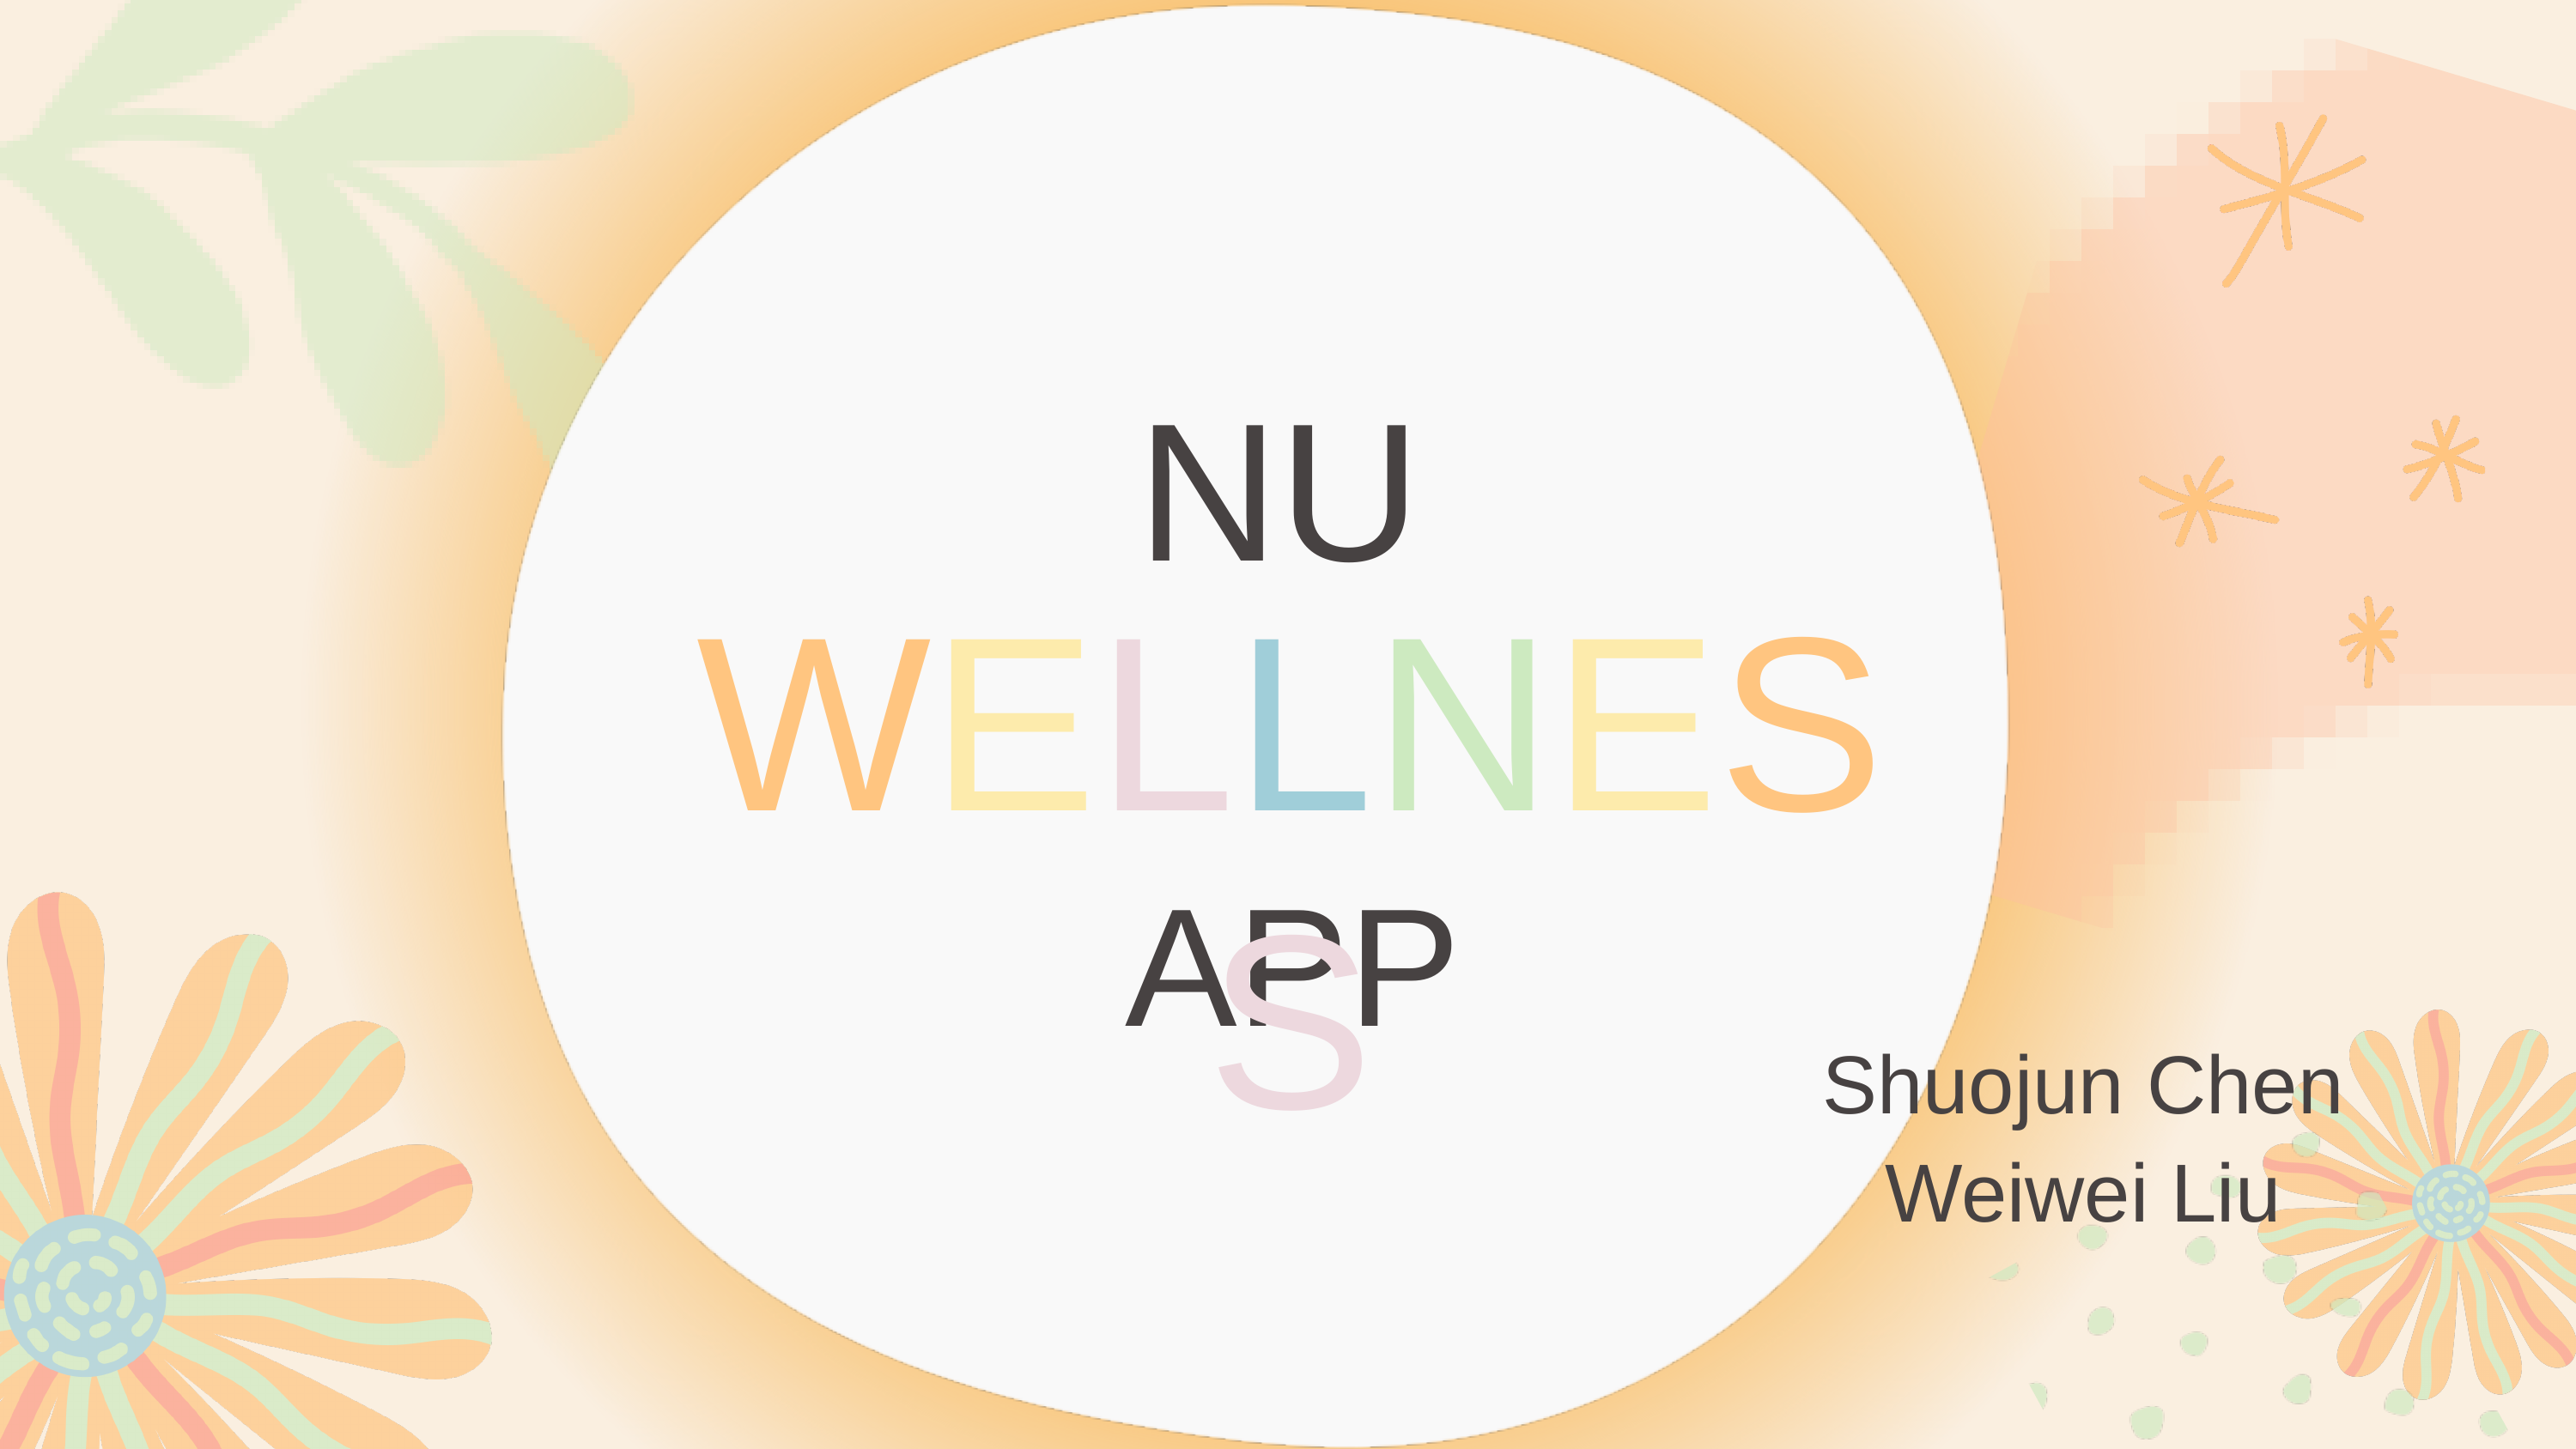

NU
WELLNESS
APP

Shuojun Chen
Weiwei Liu